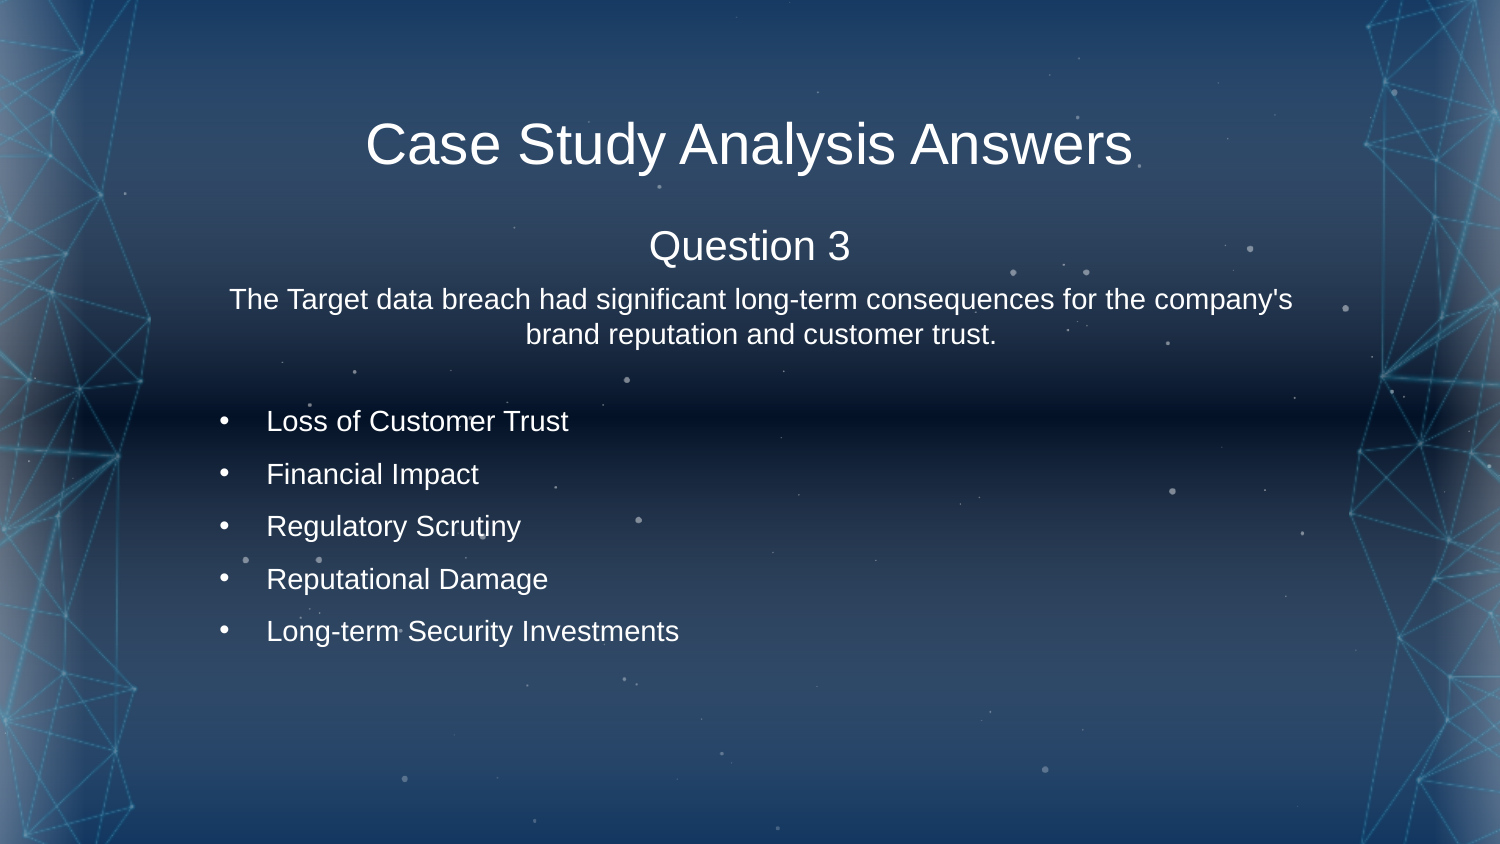

Case Study Analysis Answers
# Question 3
The Target data breach had significant long-term consequences for the company's brand reputation and customer trust.

Loss of Customer Trust
Financial Impact
Regulatory Scrutiny
Reputational Damage
Long-term Security Investments